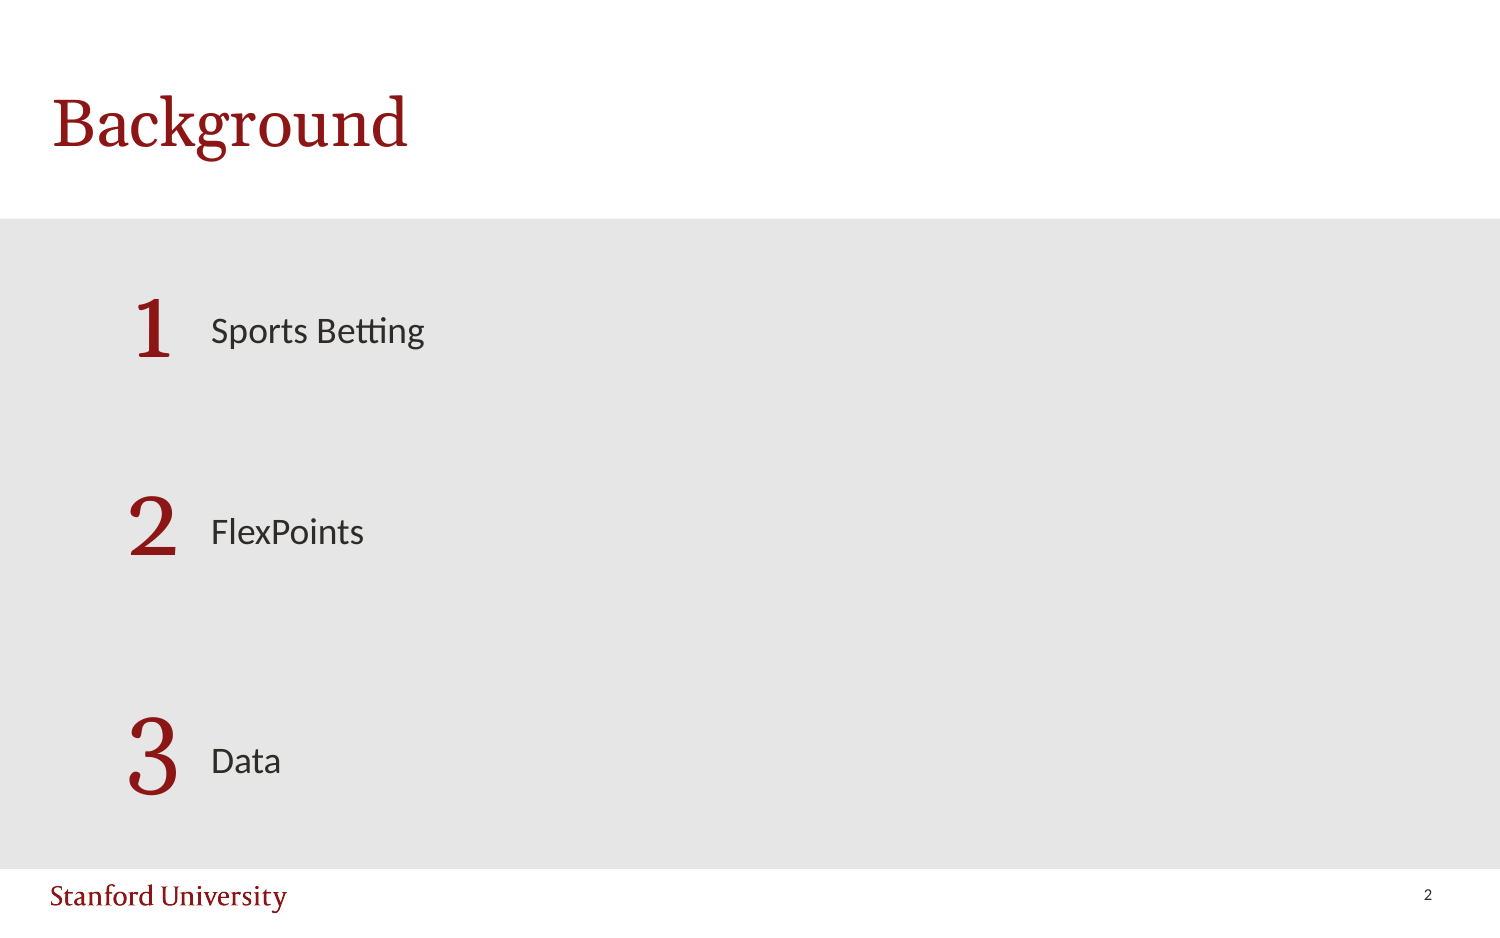

# Background
Sports Betting
FlexPoints

Data

2